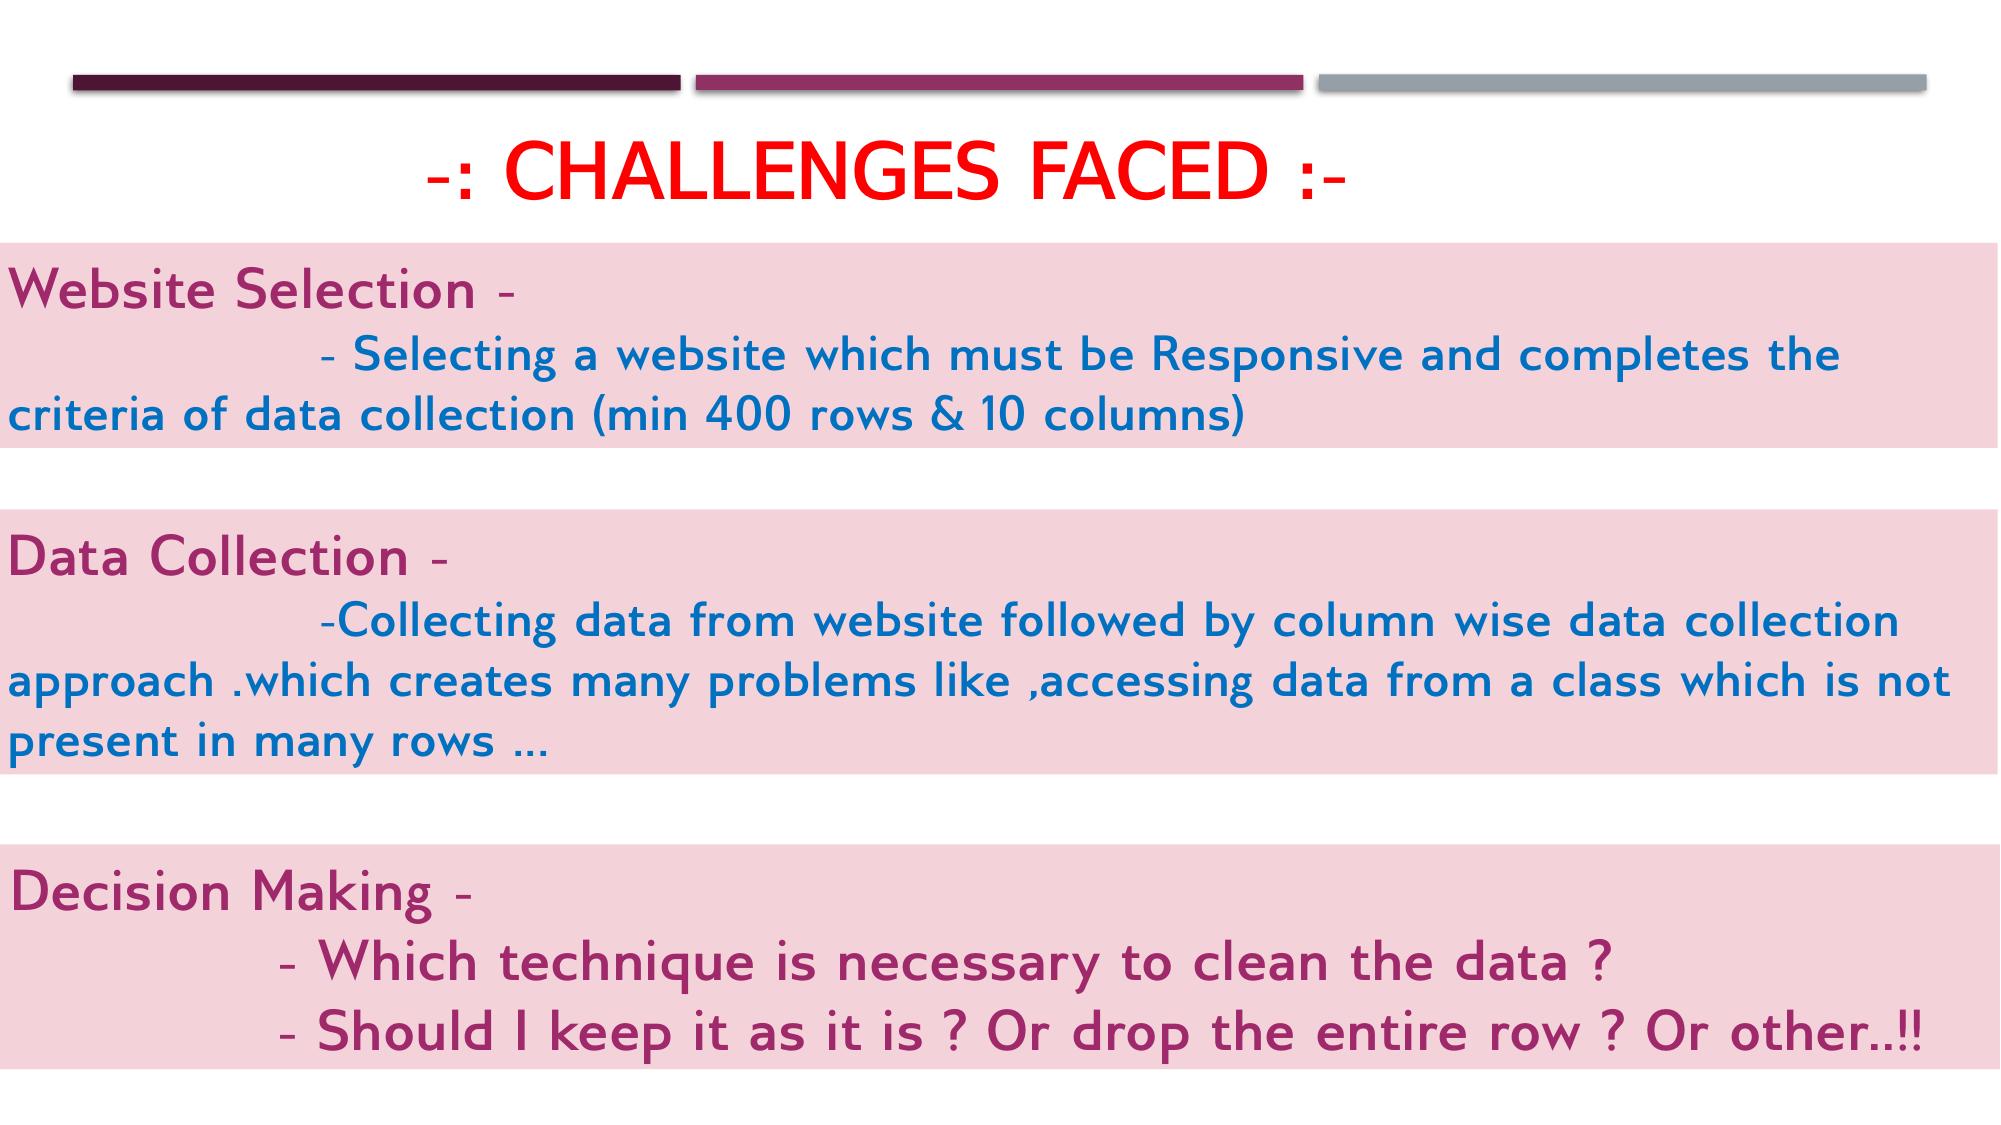

-: CHALLENGES FACED :-
Website Selection -
                         - Selecting a website which must be Responsive and completes the criteria of data collection (min 400 rows & 10 columns)

Data Collection -
                         -Collecting data from website followed by column wise data collection approach .which creates many problems like ,accessing data from a class which is not present in many rows ...

Decision Making -
              - Which technique is necessary to clean the data ?
              - Should I keep it as it is ? Or drop the entire row ? Or other..!!